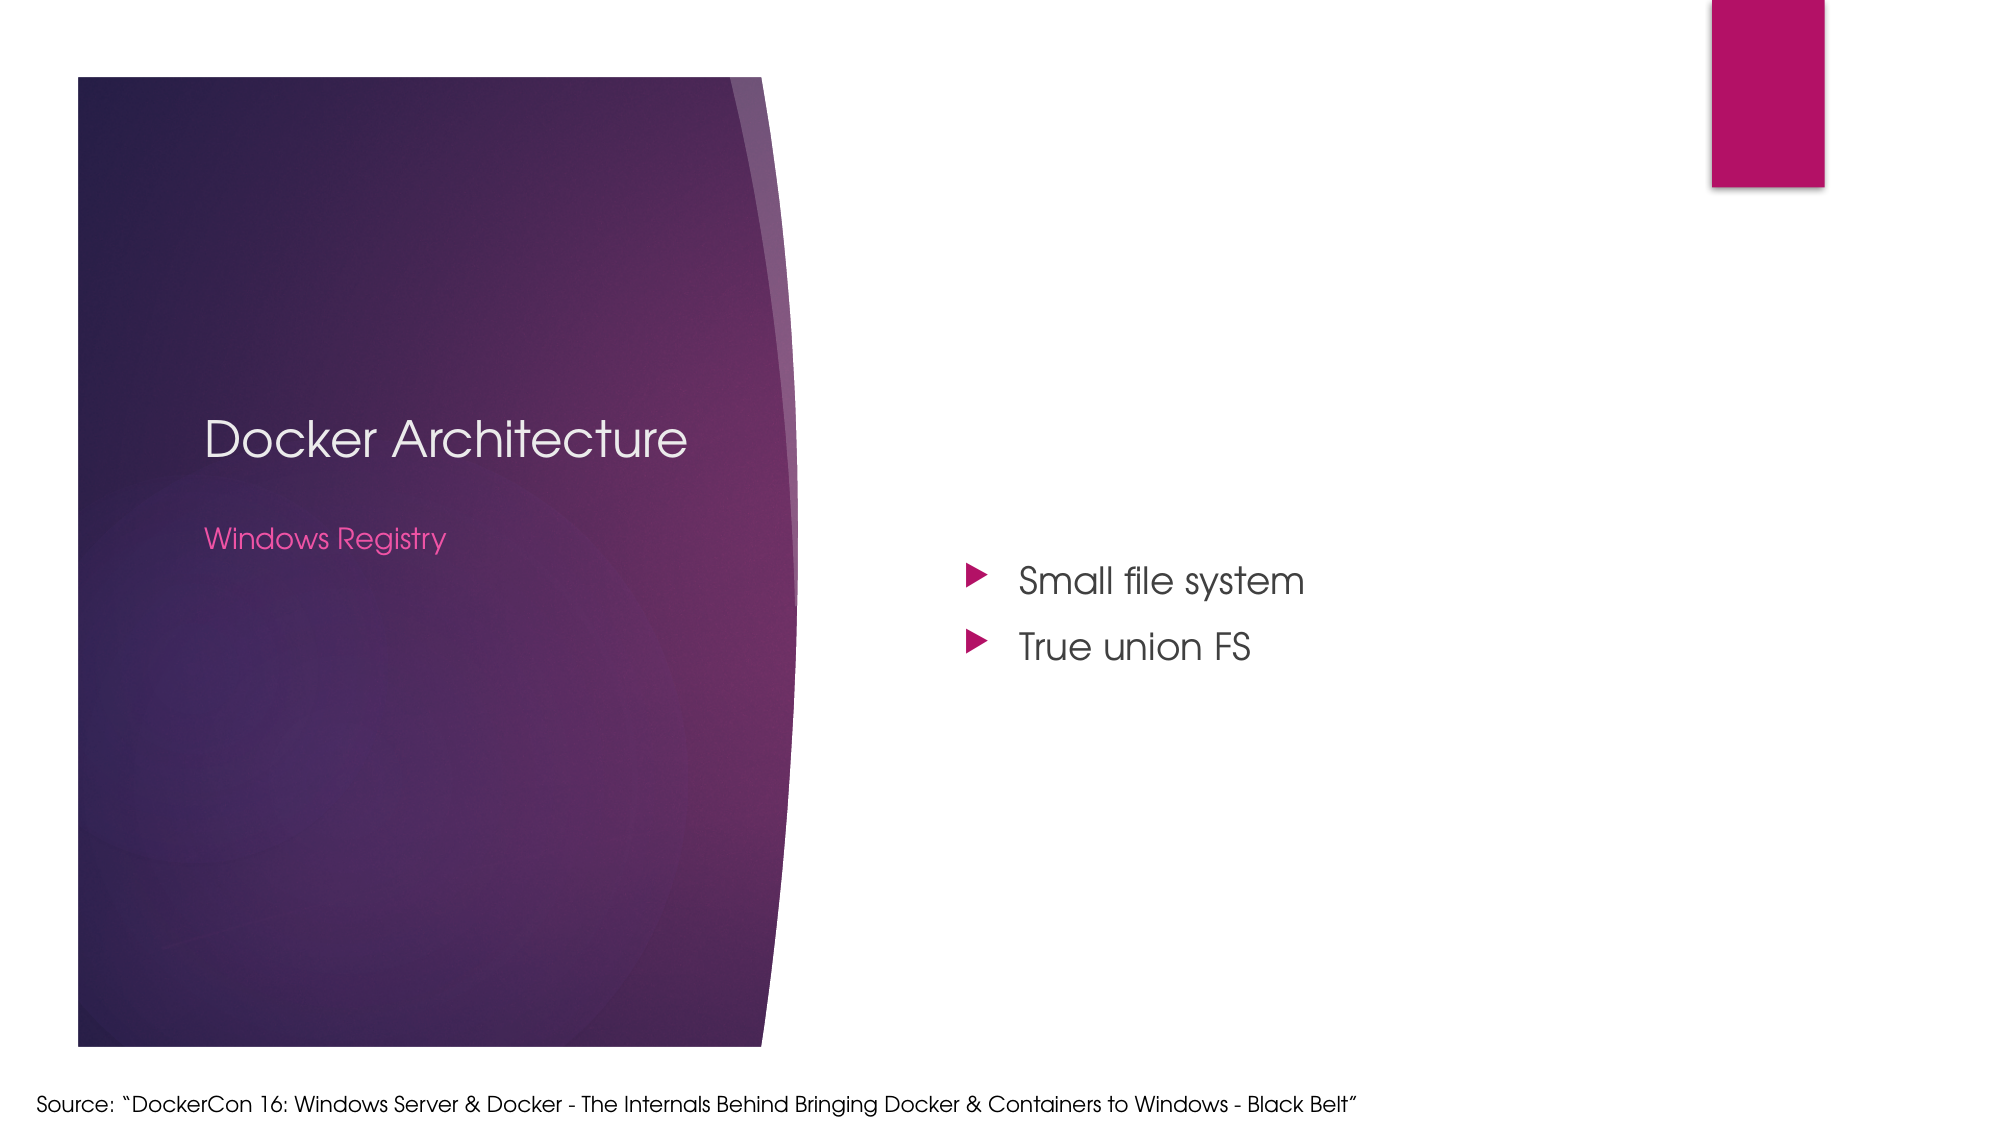

# Docker Architecture
Small file system
True union FS
Windows Registry
Source: “DockerCon 16: Windows Server & Docker - The Internals Behind Bringing Docker & Containers to Windows - Black Belt”